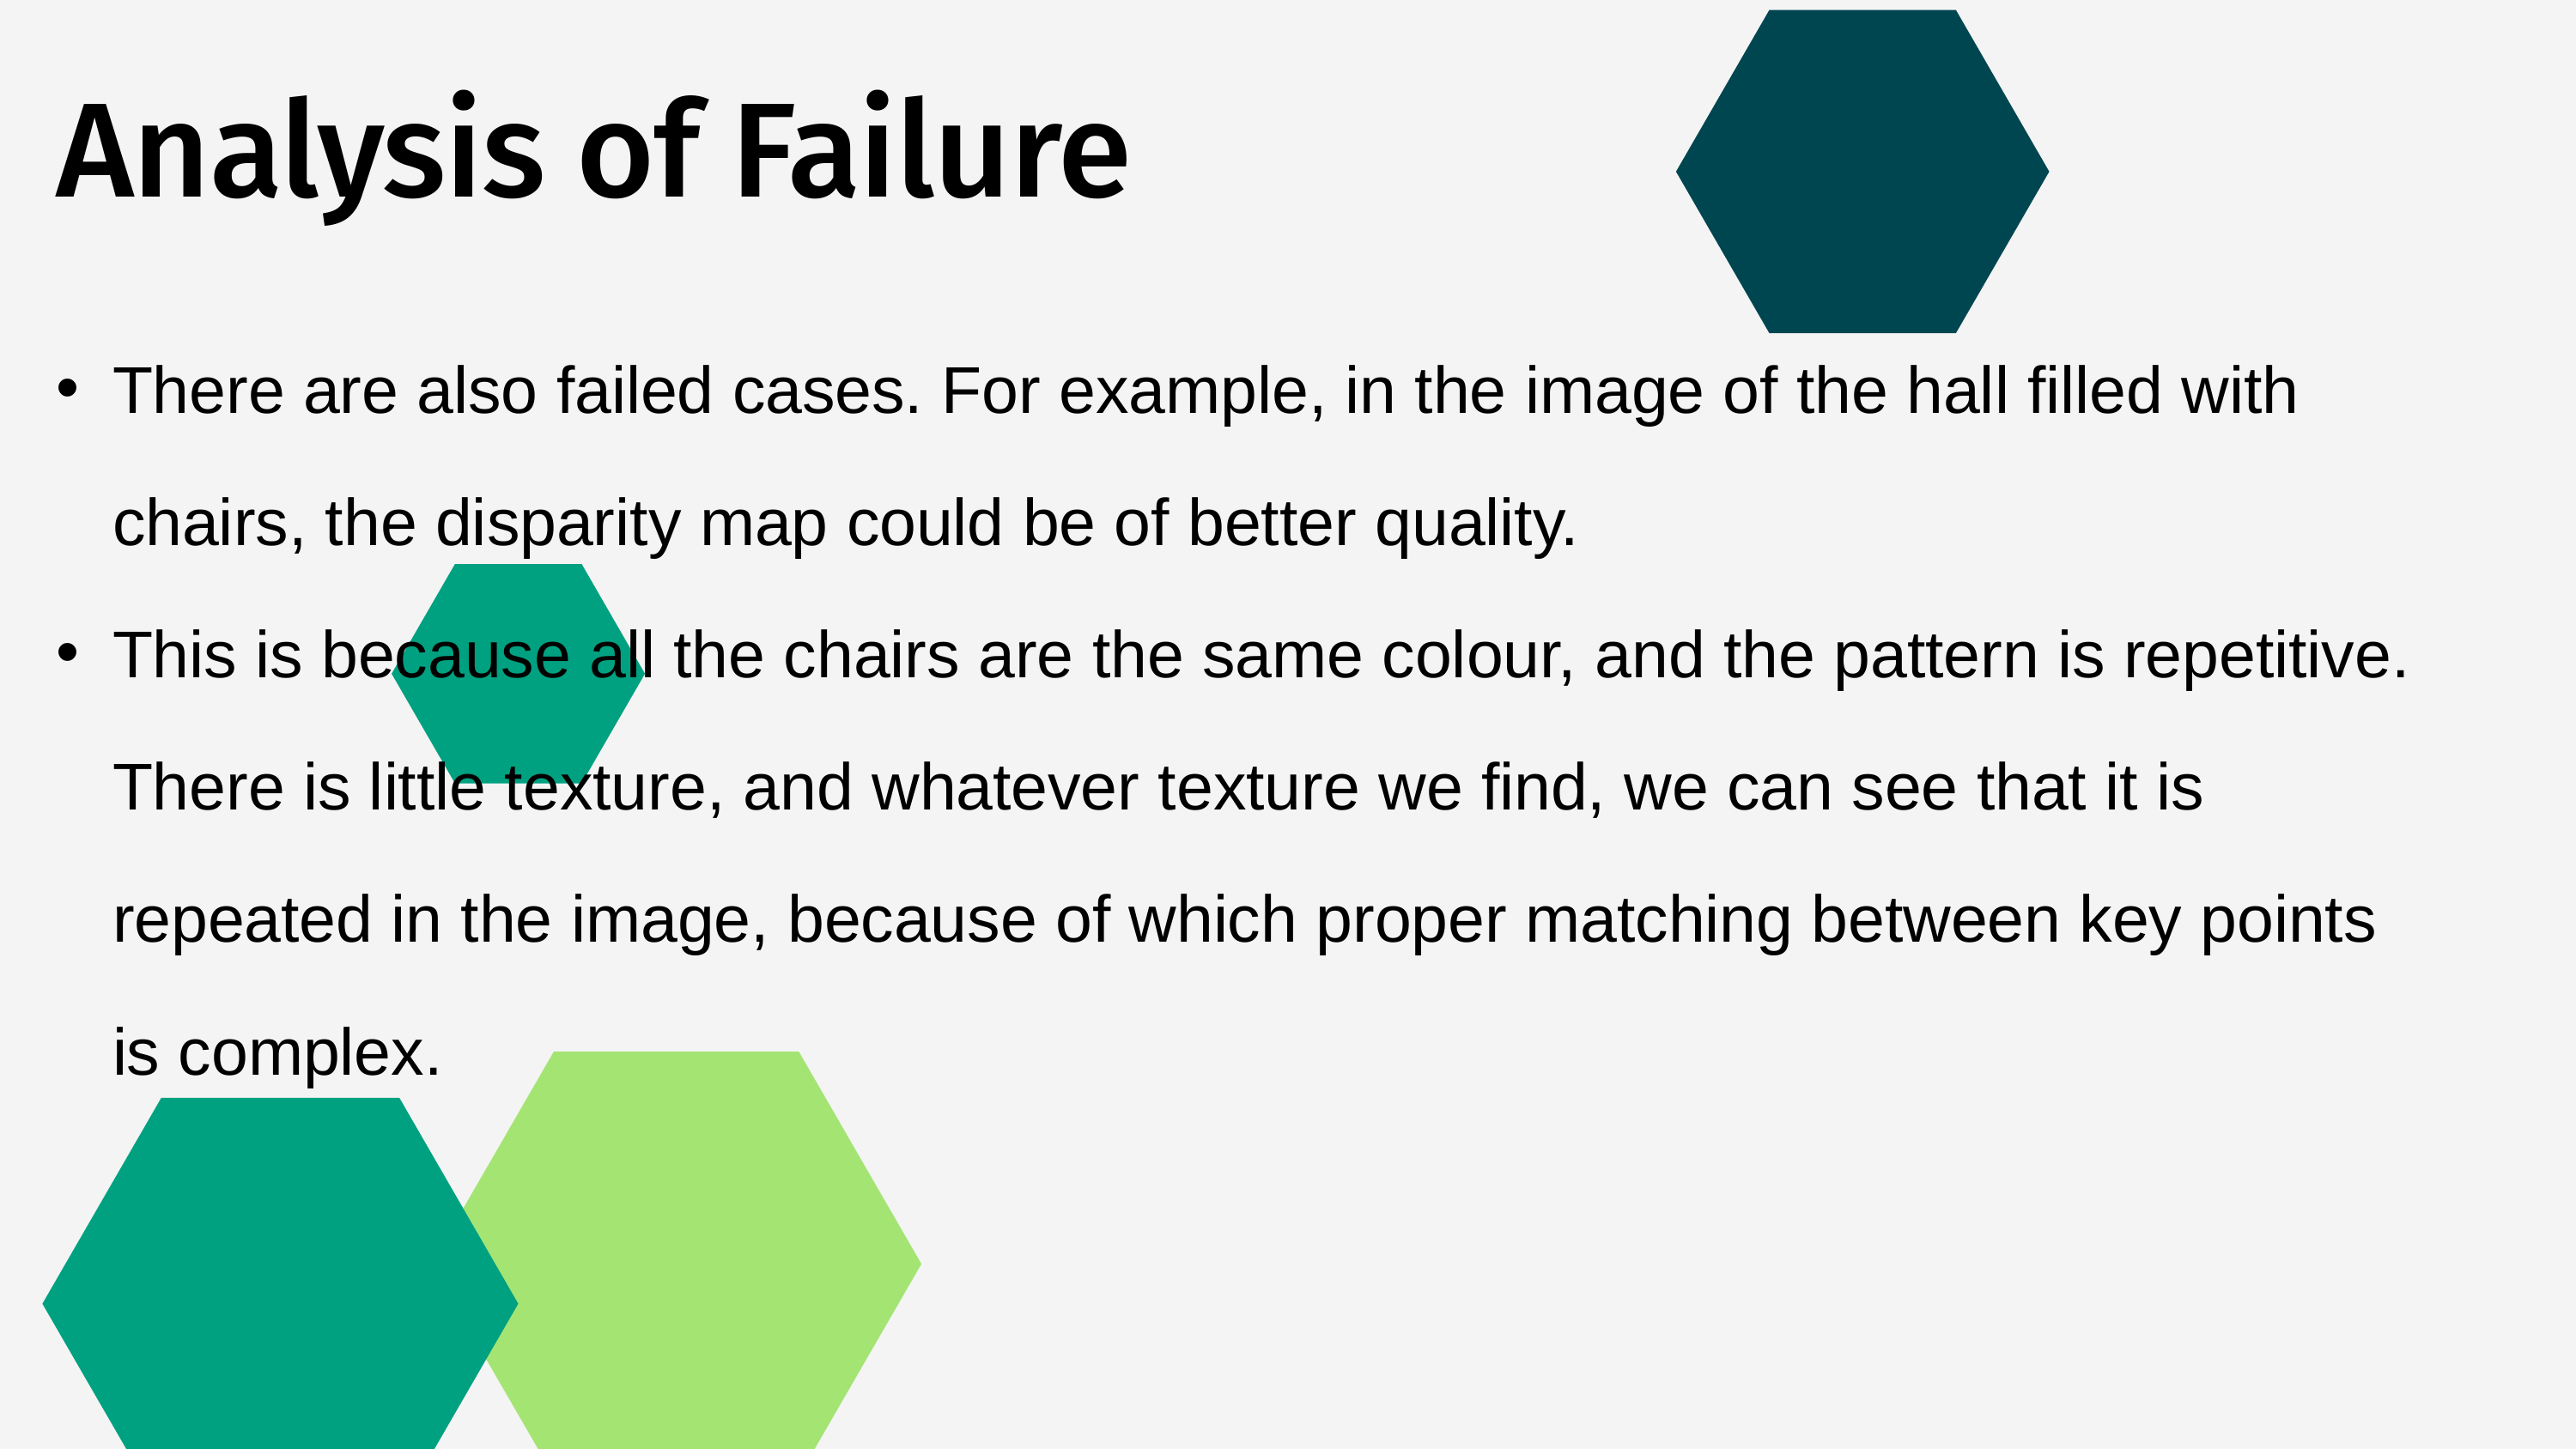

Analysis of Failure
There are also failed cases. For example, in the image of the hall filled with chairs, the disparity map could be of better quality.
This is because all the chairs are the same colour, and the pattern is repetitive. There is little texture, and whatever texture we find, we can see that it is repeated in the image, because of which proper matching between key points is complex.